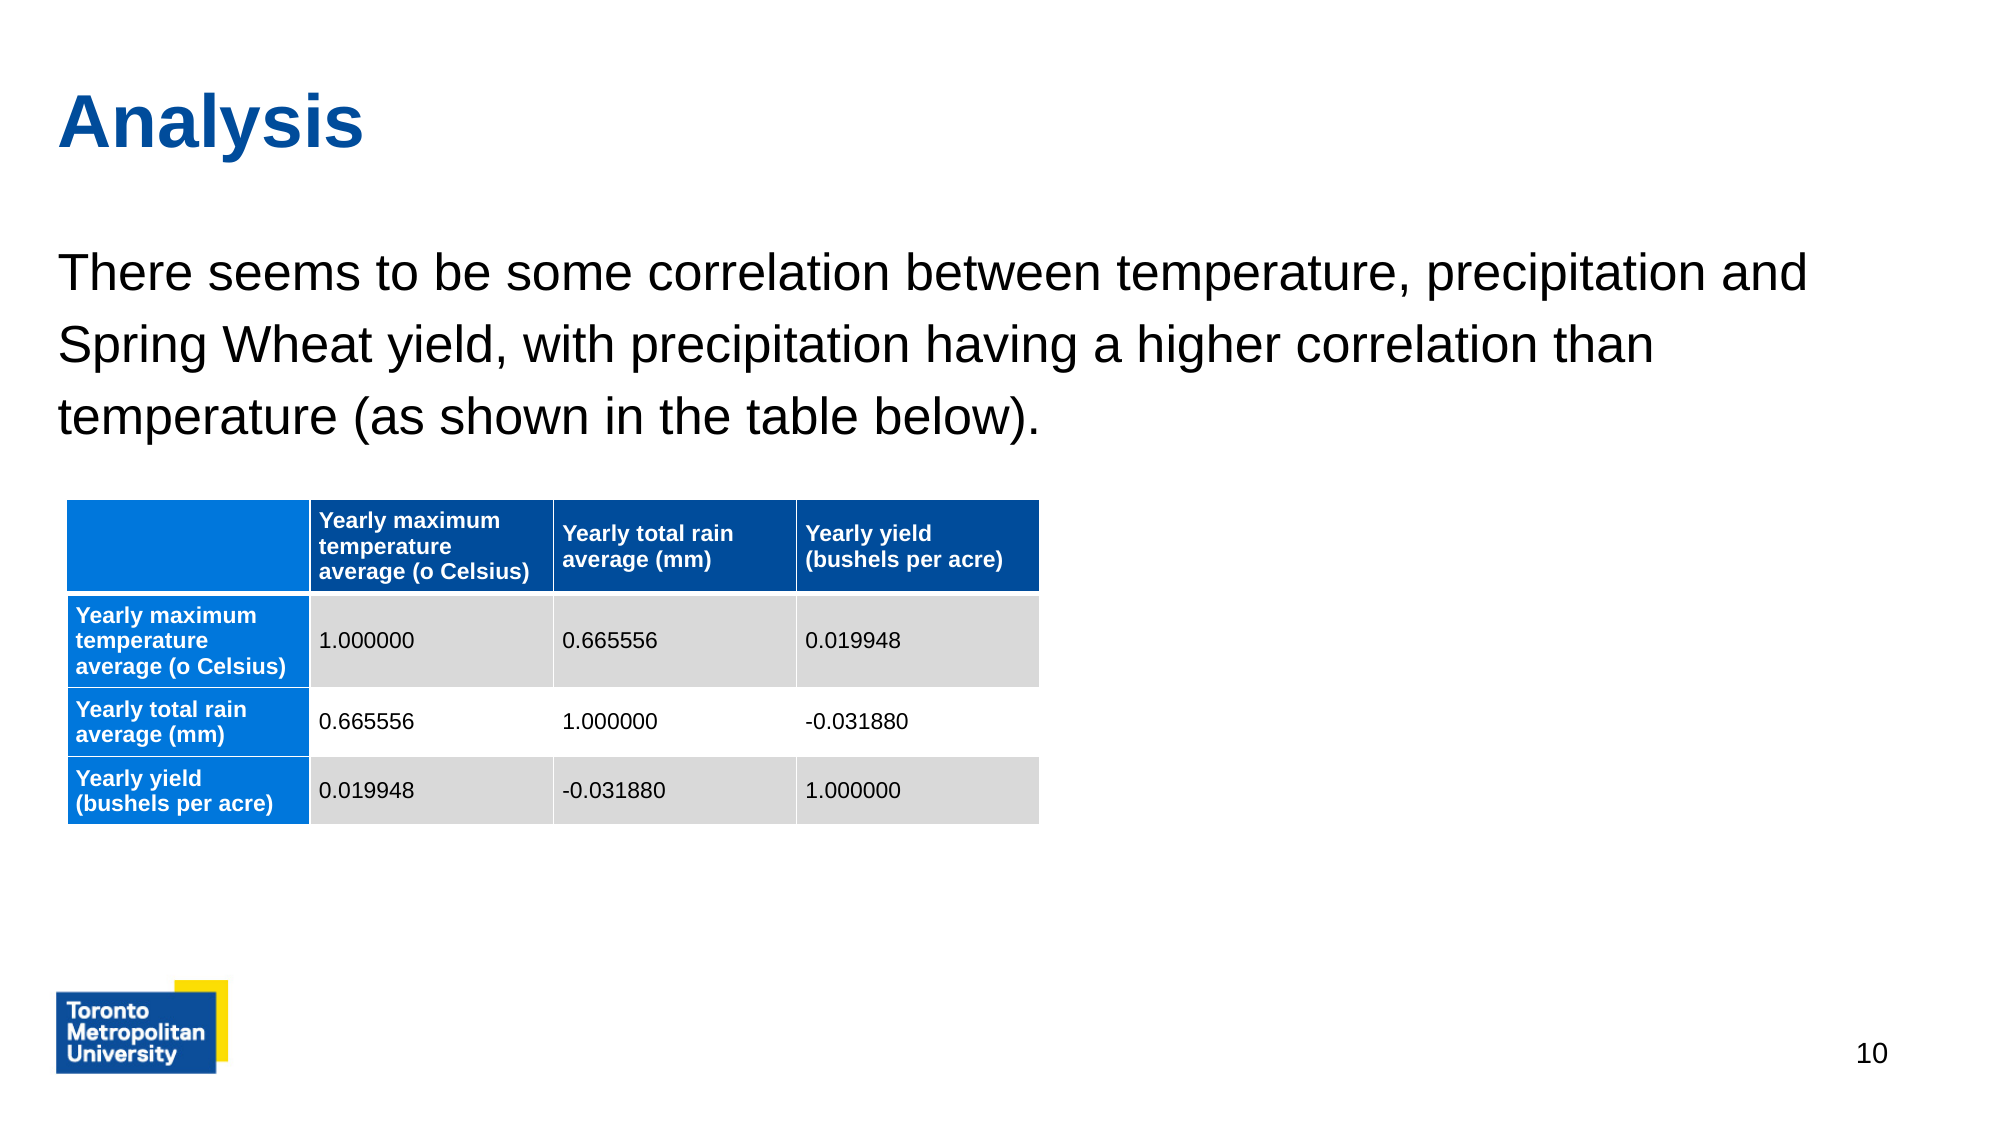

# Analysis
There seems to be some correlation between temperature, precipitation and Spring Wheat yield, with precipitation having a higher correlation than temperature (as shown in the table below).
|  | Yearly maximum temperature average (o Celsius) | Yearly total rain average (mm) | Yearly yield (bushels per acre) |
| --- | --- | --- | --- |
| Yearly maximum temperature average (o Celsius) | 1.000000 | 0.665556 | 0.019948 |
| Yearly total rain average (mm) | 0.665556 | 1.000000 | -0.031880 |
| Yearly yield (bushels per acre) | 0.019948 | -0.031880 | 1.000000 |
10